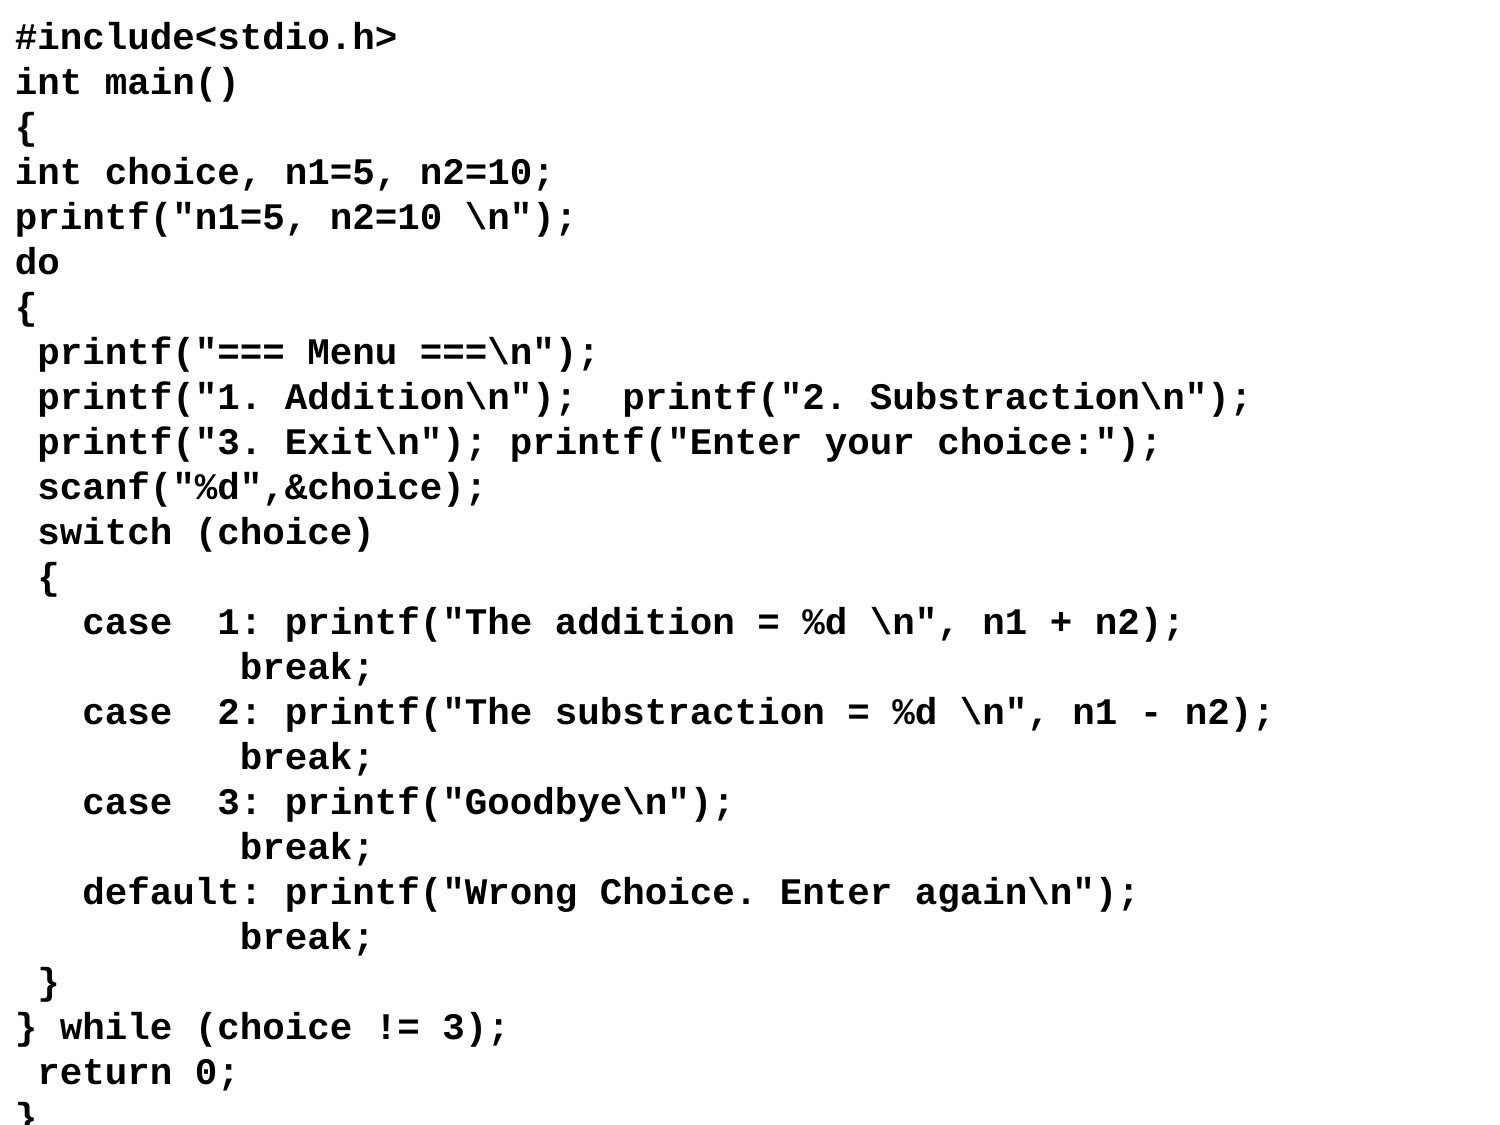

#include<stdio.h>
int main()
{
int choice, n1=5, n2=10;
printf("n1=5, n2=10 \n");
do
{
 printf("=== Menu ===\n");
 printf("1. Addition\n");  printf("2. Substraction\n");
 printf("3. Exit\n"); printf("Enter your choice:");
 scanf("%d",&choice);
 switch (choice)
 {
   case  1: printf("The addition = %d \n", n1 + n2);
          break;
   case  2: printf("The substraction = %d \n", n1 - n2);
          break;
   case  3: printf("Goodbye\n");
          break;
   default: printf("Wrong Choice. Enter again\n");
          break;
 }
} while (choice != 3);
 return 0;
}